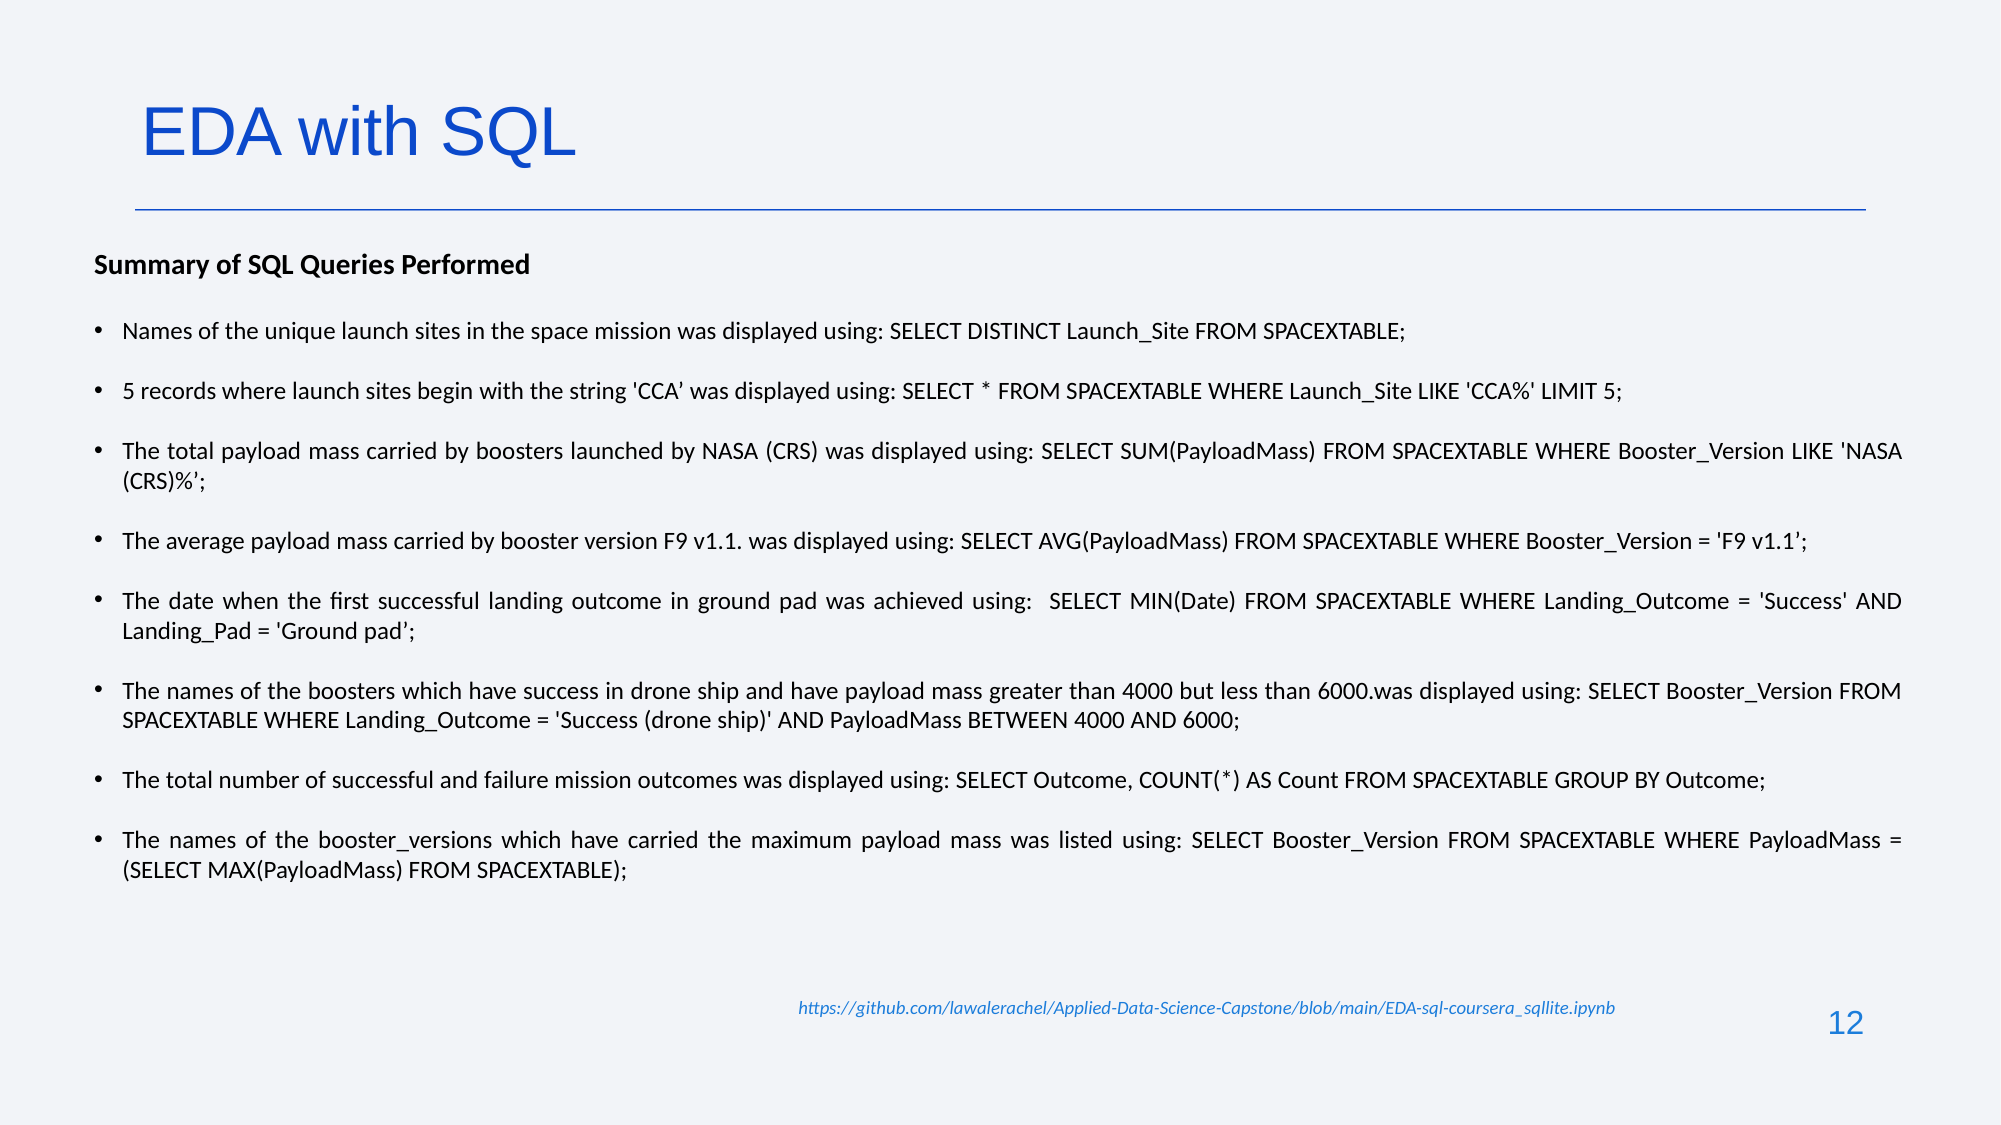

EDA with SQL
Summary of SQL Queries Performed

Names of the unique launch sites in the space mission was displayed using: SELECT DISTINCT Launch_Site FROM SPACEXTABLE;

5 records where launch sites begin with the string 'CCA’ was displayed using: SELECT * FROM SPACEXTABLE WHERE Launch_Site LIKE 'CCA%' LIMIT 5;

The total payload mass carried by boosters launched by NASA (CRS) was displayed using: SELECT SUM(PayloadMass) FROM SPACEXTABLE WHERE Booster_Version LIKE 'NASA (CRS)%’;

The average payload mass carried by booster version F9 v1.1. was displayed using: SELECT AVG(PayloadMass) FROM SPACEXTABLE WHERE Booster_Version = 'F9 v1.1’;

The date when the first successful landing outcome in ground pad was achieved using:  SELECT MIN(Date) FROM SPACEXTABLE WHERE Landing_Outcome = 'Success' AND Landing_Pad = 'Ground pad’;

The names of the boosters which have success in drone ship and have payload mass greater than 4000 but less than 6000.was displayed using: SELECT Booster_Version FROM SPACEXTABLE WHERE Landing_Outcome = 'Success (drone ship)' AND PayloadMass BETWEEN 4000 AND 6000;

The total number of successful and failure mission outcomes was displayed using: SELECT Outcome, COUNT(*) AS Count FROM SPACEXTABLE GROUP BY Outcome;

The names of the booster_versions which have carried the maximum payload mass was listed using: SELECT Booster_Version FROM SPACEXTABLE WHERE PayloadMass = (SELECT MAX(PayloadMass) FROM SPACEXTABLE);

https://github.com/lawalerachel/Applied-Data-Science-Capstone/blob/main/EDA-sql-coursera_sqllite.ipynb
12